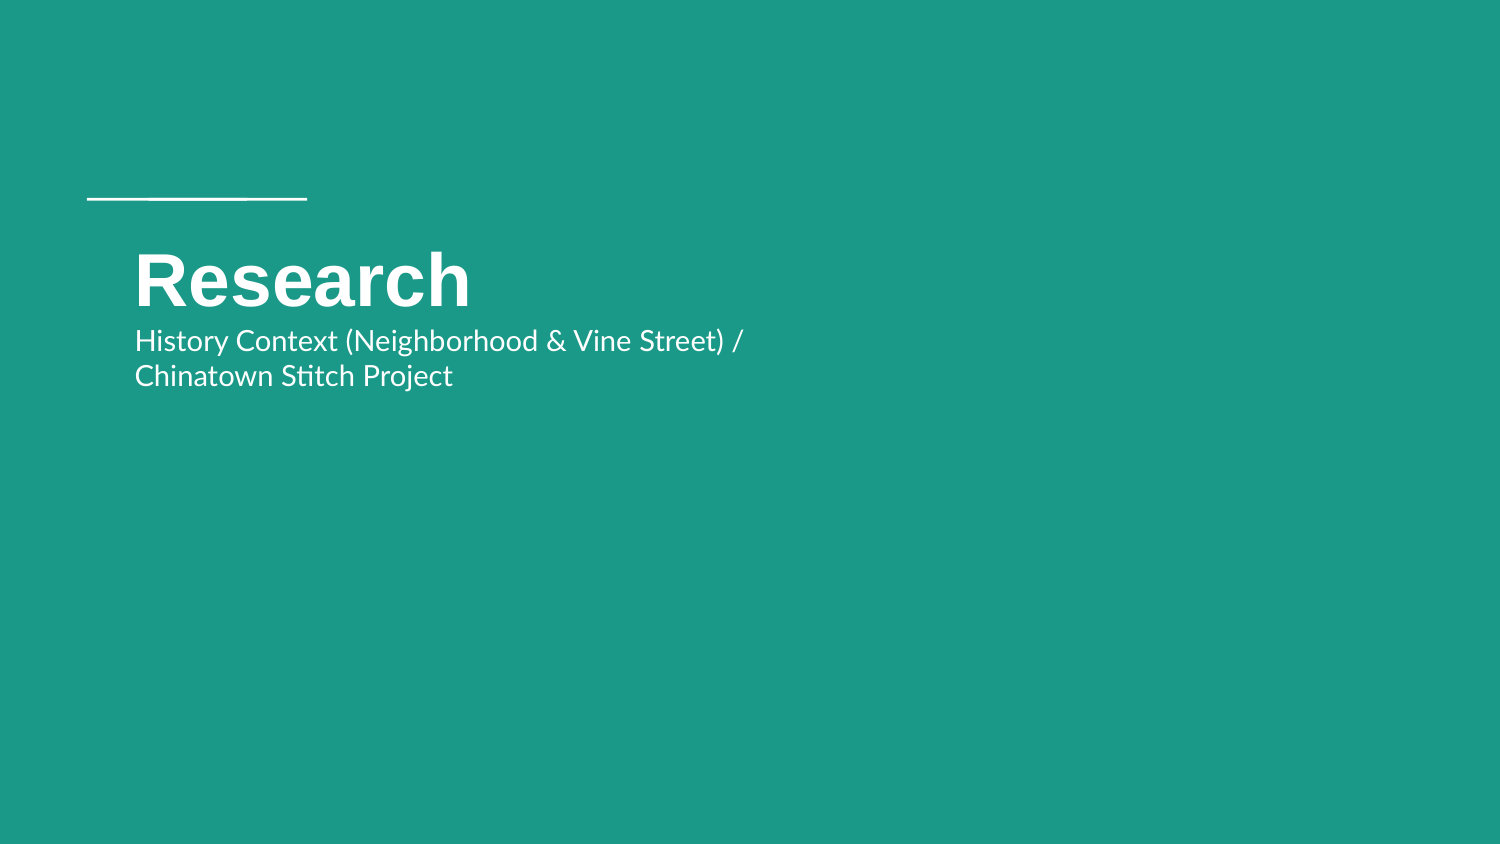

# Research
History Context (Neighborhood & Vine Street) /
Chinatown Stitch Project